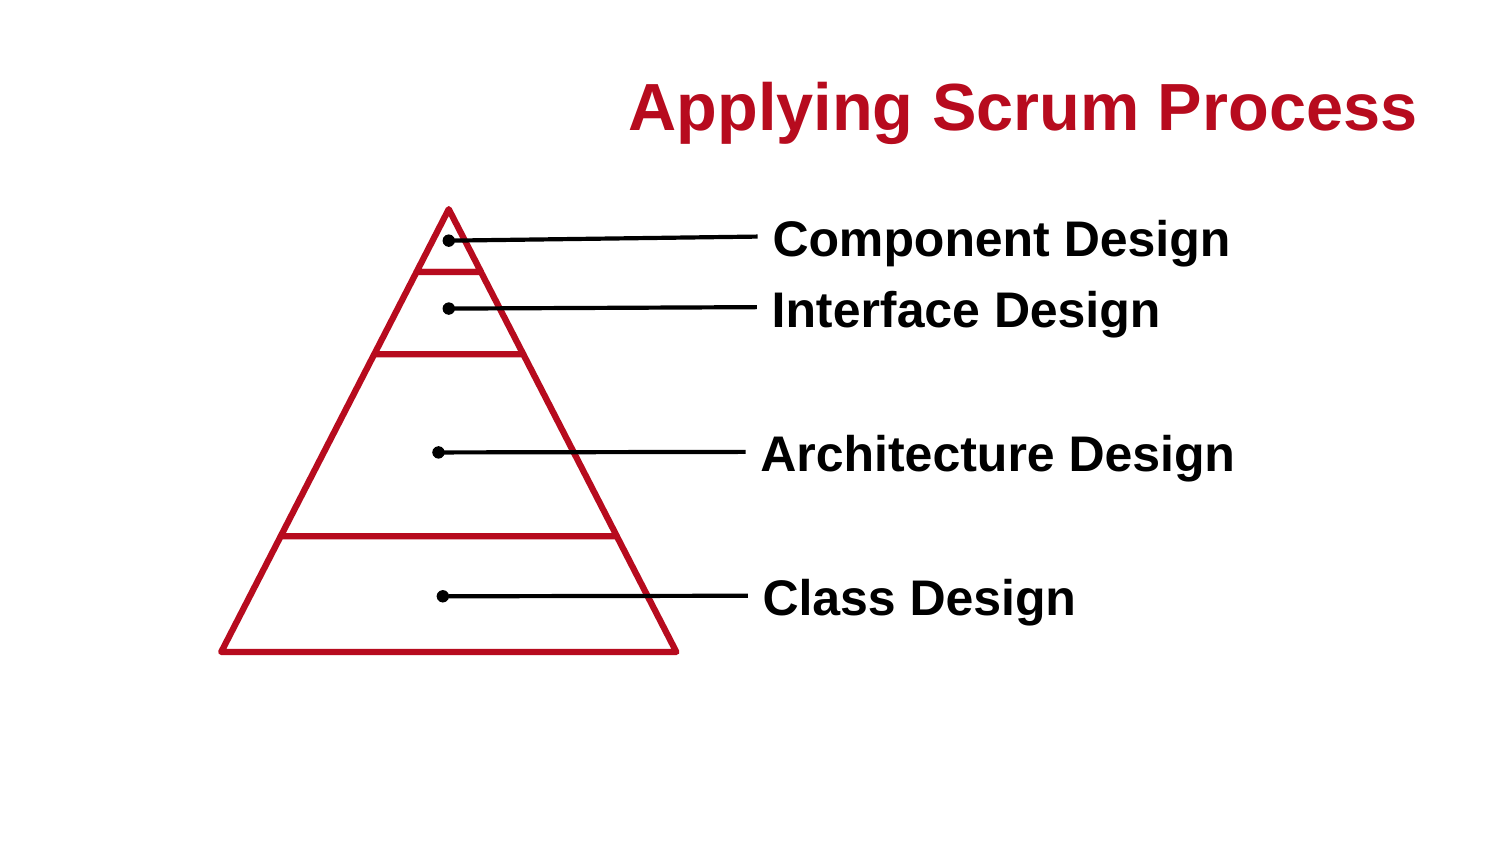

Applying Scrum Process
Component Design

Interface Design
Architecture Design
Class Design